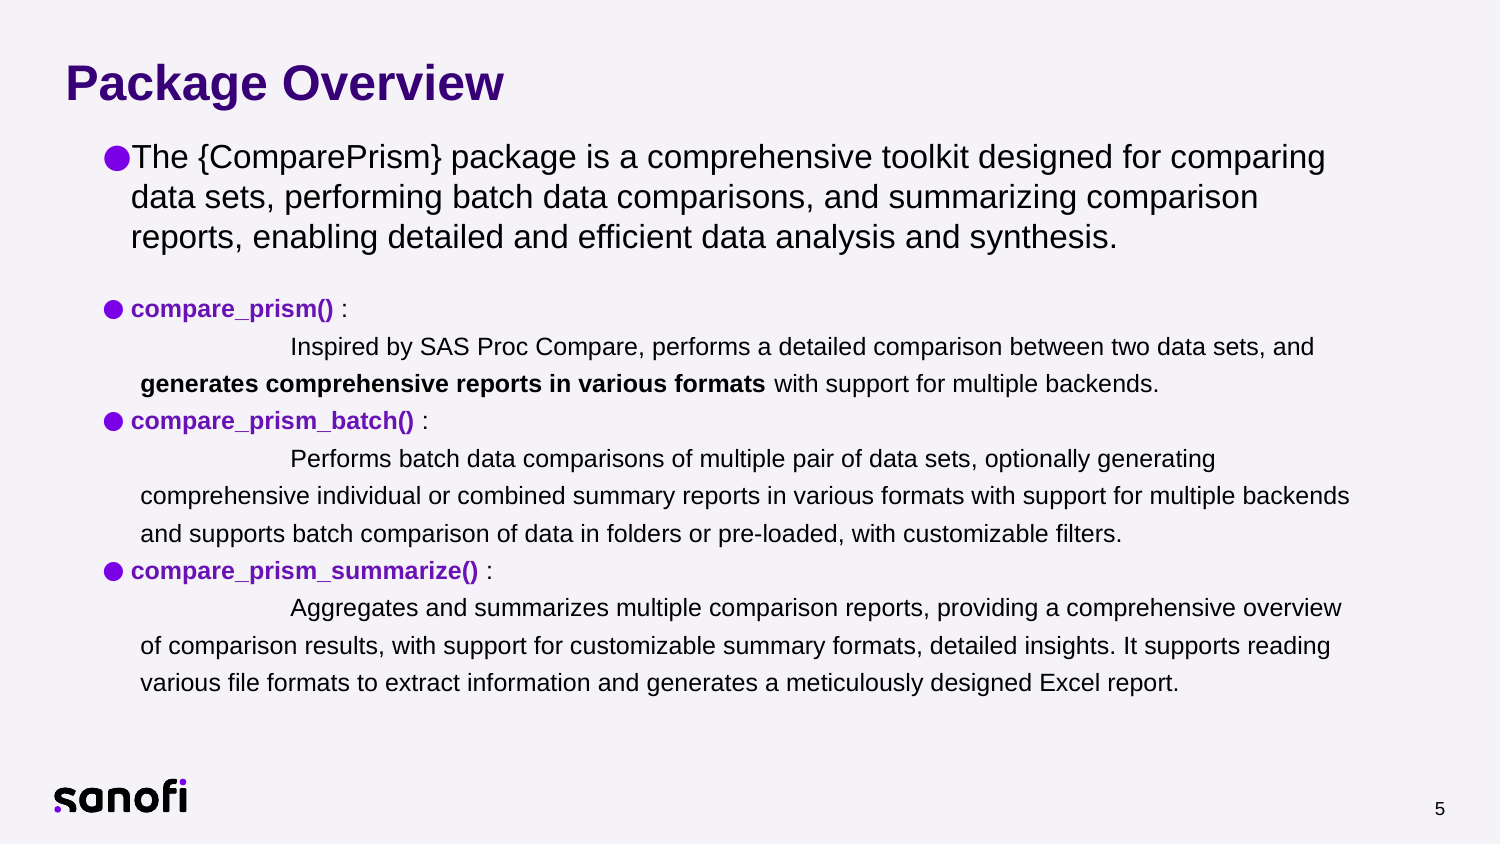

Package Overview

The {ComparePrism} package is a comprehensive toolkit designed for comparing data sets, performing batch data comparisons, and summarizing comparison reports, enabling detailed and efficient data analysis and synthesis.

compare_prism() :
	Inspired by SAS Proc Compare, performs a detailed comparison between two data sets, and generates comprehensive reports in various formats with support for multiple backends.
compare_prism_batch() :
	Performs batch data comparisons of multiple pair of data sets, optionally generating comprehensive individual or combined summary reports in various formats with support for multiple backends and supports batch comparison of data in folders or pre-loaded, with customizable filters.
compare_prism_summarize() :
	Aggregates and summarizes multiple comparison reports, providing a comprehensive overview of comparison results, with support for customizable summary formats, detailed insights. It supports reading various file formats to extract information and generates a meticulously designed Excel report.
5